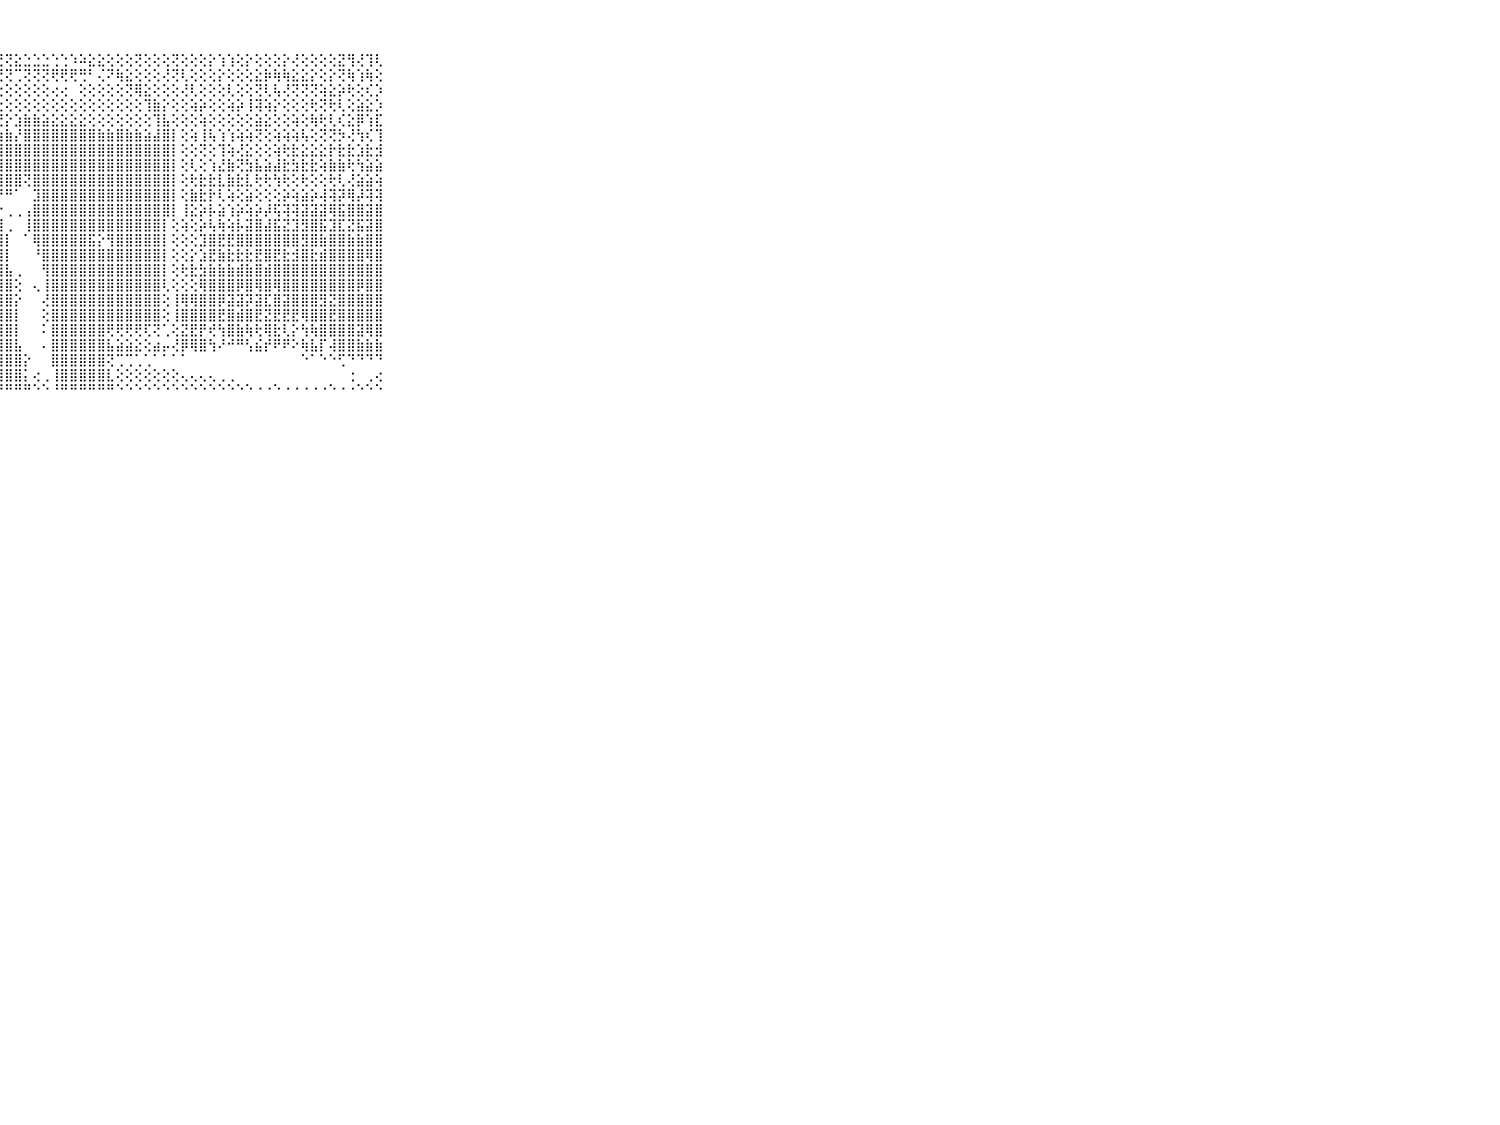

⠀⠀⠀⠀⠀⠀⠀⠀⠀⠀⠀⢕⢕⢕⢕⢕⣕⡗⢎⢕⢕⢕⢕⢕⢕⣵⡾⢟⢝⣕⣑⣑⣑⢑⢑⠱⠵⣕⣕⢕⢕⢕⢝⢕⢕⢕⢝⢕⢕⢕⡕⢱⢱⢕⡕⢕⢕⢕⡕⢜⢕⢕⢕⢕⣝⢻⢜⢹⢇⠀⠀⠀⠀⠀⠀⠀⠀⠀⠀⠀⠀
⠀⠀⠀⠀⠀⠀⠀⠀⠀⠀⠀⢕⣗⣗⢗⢇⢵⢜⢕⢕⢕⢕⢕⣵⡿⢏⢕⢝⢝⢉⢝⢝⢝⢟⢟⢟⢛⠃⢌⠝⢷⣕⢕⢕⢕⢜⢝⢇⢕⢕⢕⡕⢕⢕⢕⣕⡷⢷⢷⣕⣕⡕⢕⡕⢝⢷⢱⢷⢕⠀⠀⠀⠀⠀⠀⠀⠀⠀⠀⠀⠀
⠀⠀⠀⠀⠀⠀⠀⠀⠀⠀⠀⢕⢕⢕⢵⢕⡕⡕⢗⢕⢕⢱⣿⢟⢕⢕⢕⢕⢕⢕⢕⢕⢕⢔⢔⠀⢕⢕⢕⢕⢕⢝⢿⣕⢕⢕⢕⢜⢇⢕⢕⢕⢇⢕⢕⢝⢇⢧⢜⢝⢝⢝⢵⣕⡵⢗⢕⢎⡱⠀⠀⠀⠀⠀⠀⠀⠀⠀⠀⠀⠀
⠀⠀⠀⠀⠀⠀⠀⠀⠀⠀⠀⢝⢹⢝⢝⢹⢱⢇⢱⢕⢱⣿⣏⢕⢕⢕⢕⢕⢕⢕⢕⢕⢕⢕⢕⢕⢕⢕⢕⢕⢕⢕⢕⢹⣷⡕⢕⢕⢵⡵⢕⢕⢵⡵⢸⢽⢵⡕⢕⢕⢕⢗⢝⢗⢇⢕⣵⣕⡱⠀⠀⠀⠀⠀⠀⠀⠀⠀⠀⠀⠀
⠀⠀⠀⠀⠀⠀⠀⠀⠀⠀⠀⢕⢕⢕⢕⢕⡗⢕⢕⢕⣾⣿⣿⣿⣿⣿⡮⢞⡕⣱⣷⣷⣵⣕⣕⣕⣕⢕⢕⢕⢕⢕⢕⢕⢹⣧⢕⢕⢕⢵⢕⢕⢕⢕⢕⣵⣕⢕⢕⢵⢕⢷⢗⢇⢎⣕⡿⢱⣏⠀⠀⠀⠀⠀⠀⠀⠀⠀⠀⠀⠀
⠀⠀⠀⠀⠀⠀⠀⠀⠀⠀⠀⢱⢕⢕⢕⢕⢕⢕⢕⢱⣿⣿⣿⣿⢟⢋⢅⣱⣷⡜⣿⣿⣿⣿⣿⣿⣿⣿⣷⣷⣿⣷⣷⣵⣼⣿⡇⢕⢵⢸⢧⢱⢱⢵⢵⢝⢕⢵⢵⢵⢧⢕⢝⢝⡳⢜⢳⢎⢹⠀⠀⠀⠀⠀⠀⠀⠀⠀⠀⠀⠀
⠀⠀⠀⠀⠀⠀⠀⠀⠀⠀⠀⢕⢕⢵⢵⢕⢕⢕⢕⢜⣿⣿⣿⣿⣷⣿⡿⣿⣿⣿⣿⣿⣿⣿⣿⣿⣿⣿⣿⣿⣿⣿⣿⣿⣿⣿⡇⢕⢕⢝⢕⢹⢵⢜⣕⢕⢕⢵⢗⣗⣕⣕⣕⡗⣗⣗⣱⣗⣺⠀⠀⠀⠀⠀⠀⠀⠀⠀⠀⠀⠀
⠀⠀⠀⠀⠀⠀⠀⠀⠀⠀⠀⢕⢕⢕⢕⢕⢕⢕⢕⢸⣿⣿⣿⣿⣿⣿⣿⣿⣿⣿⣿⣿⣿⣿⣿⣿⣿⣿⣿⣿⣿⣿⣿⣿⣿⣿⡇⢕⢇⢕⢱⣜⣷⢝⣳⣧⣵⣼⣗⣳⣗⣗⢵⣷⣷⢗⢳⣵⣵⠀⠀⠀⠀⠀⠀⠀⠀⠀⠀⠀⠀
⠀⠀⠀⠀⠀⠀⠀⠀⠀⠀⠀⢕⢕⢕⢕⢕⣕⣱⣵⣼⣿⣿⣿⣿⣿⣿⣿⣿⣿⣿⢝⣿⣿⣿⣿⣿⣿⣿⣿⣿⣿⣿⣿⣿⣿⣿⡇⢕⢗⣗⣗⣇⣷⣗⣇⢗⢗⢳⢗⢕⢗⢕⢕⢗⢇⢜⣵⣵⢵⠀⠀⠀⠀⠀⠀⠀⠀⠀⠀⠀⠀
⠀⠀⠀⠀⠀⠀⠀⠀⠀⠀⠀⢕⢕⢕⢕⢱⣷⣿⣿⣿⣿⣿⣿⣿⣿⣿⠘⠟⠛⠁⠀⣹⣿⣿⣿⣿⣿⣿⣿⣿⣿⣿⣿⣿⣿⣿⡇⢕⣷⣗⡗⢇⢵⢕⣵⢕⢕⢕⡵⢵⣵⡵⢼⢽⡽⢿⡼⢽⢽⠀⠀⠀⠀⠀⠀⠀⠀⠀⠀⠀⠀
⠀⠀⠀⠀⠀⠀⠀⠀⠀⠀⠀⢜⢗⢇⢕⢕⢝⢝⢏⣽⣿⣿⣿⣿⣿⣿⣧⡑⢀⢀⢠⣿⣿⣿⣿⣿⣿⣿⣿⣿⣿⣿⣿⣿⣿⣿⡇⢸⣕⡵⡧⣵⢱⡵⢵⡵⡼⢯⢽⢽⣽⣽⣽⢿⣯⣿⣿⣽⣿⠀⠀⠀⠀⠀⠀⠀⠀⠀⠀⠀⠀
⠀⠀⠀⠀⠀⠀⠀⠀⠀⠀⠀⢕⢱⢕⡕⢕⣗⣇⢱⣕⣿⣿⣿⣿⣿⣿⣿⣿⢀⠀⢸⣿⣿⣿⣿⣿⣿⣿⣿⣿⣿⣿⣿⣿⣿⡇⢕⢵⢕⡵⢧⢷⢵⡧⣽⣿⣼⣯⣝⣹⣻⣿⣯⣹⣏⣝⣯⣽⣿⠀⠀⠀⠀⠀⠀⠀⠀⠀⠀⠀⠀
⠀⠀⠀⠀⠀⠀⠀⠀⠀⠀⠀⢕⢇⢕⢗⢇⢕⢕⢕⢕⣿⣿⣿⣿⣿⣿⣿⣿⡇⠀⠁⢿⣿⣿⣿⣿⣿⣯⡕⢻⣿⣿⣿⣿⣿⡇⢕⢕⢕⣹⣿⣟⣟⣿⣿⣿⣿⣿⣿⣿⣻⣿⣷⣿⣿⣷⣷⣿⣿⠀⠀⠀⠀⠀⠀⠀⠀⠀⠀⠀⠀
⠀⠀⠀⠀⠀⠀⠀⠀⠀⠀⠀⢕⢕⢕⢕⢕⢱⢕⢱⣵⣿⣿⣿⣿⣿⣿⣿⣿⡇⠀⠀⠘⣿⣿⣿⣿⣿⣿⣿⣿⣿⣿⣿⣿⣿⡇⢕⢕⡕⣱⣟⣷⣗⣗⣗⣟⣿⣟⣗⣺⣿⣗⣾⣿⣿⣿⣿⢿⣿⠀⠀⠀⠀⠀⠀⠀⠀⠀⠀⠀⠀
⠀⠀⠀⠀⠀⠀⠀⠀⠀⠀⠀⢵⡕⡼⢕⡜⢕⢕⢸⣿⣿⣿⣽⣿⣿⣿⣿⣿⣧⢀⠀⠀⢻⣿⣿⣿⣿⣿⣿⣿⣿⣿⣿⣿⣿⡇⢕⢗⣗⣳⣷⣷⣷⣾⣷⣿⣾⣿⣿⣿⣿⣿⣿⣿⣿⣿⣿⣿⣿⠀⠀⠀⠀⠀⠀⠀⠀⠀⠀⠀⠀
⠀⠀⠀⠀⠀⠀⠀⠀⠀⠀⠀⢝⣕⣾⣷⣸⣵⣷⣾⣿⣿⣿⣿⣿⣿⣿⣿⣿⣿⢕⠀⢄⢸⣿⣿⣿⣿⣿⣿⣿⣿⣿⣿⣿⣿⢇⢕⢕⢕⢿⣿⣿⣿⡿⣿⢿⣿⢿⣿⣿⣿⣿⣿⣿⣿⣿⡿⣿⣿⠀⠀⠀⠀⠀⠀⠀⠀⠀⠀⠀⠀
⠀⠀⠀⠀⠀⠀⠀⠀⠀⠀⠀⣿⣿⣿⣿⣿⣿⣿⣿⣿⣿⣿⣿⣿⣿⣿⣿⣿⣿⡕⠀⠀⢜⣿⣿⣿⣿⣿⣿⣿⣿⣿⣿⣿⣿⢕⢸⢿⢿⣿⣿⡿⣽⣽⡽⣽⣏⣿⣽⣿⣿⣿⣻⣝⣿⣿⣿⣿⣿⠀⠀⠀⠀⠀⠀⠀⠀⠀⠀⠀⠀
⠀⠀⠀⠀⠀⠀⠀⠀⠀⠀⠀⣿⣿⣿⣿⣿⣿⣿⣿⣿⣿⡟⢿⣿⣿⣿⣿⣿⣿⡇⠀⠀⢕⣿⣿⣿⣿⣿⣿⣿⣿⣿⣿⣿⣿⢕⢸⣿⣿⣿⣿⣟⣿⣾⣿⣟⣝⣟⣟⣟⢿⣿⣿⣟⣿⣿⣿⣿⣿⠀⠀⠀⠀⠀⠀⠀⠀⠀⠀⠀⠀
⠀⠀⠀⠀⠀⠀⠀⠀⠀⠀⠀⣿⣿⣿⣿⣿⣿⣿⣿⣿⣿⣯⣸⣿⣿⣿⣿⣿⣿⡇⠀⠀⠅⣿⣿⣿⣿⣿⣿⢟⢟⢟⢟⢏⢝⢁⢕⣝⣟⡟⢞⢳⣿⣷⢷⢗⢿⣗⢇⡕⢳⢷⣿⣿⣿⣿⣽⢿⣿⠀⠀⠀⠀⠀⠀⠀⠀⠀⠀⠀⠀
⠀⠀⠀⠀⠀⠀⠀⠀⠀⠀⠀⣿⣿⣿⣿⣿⣿⣿⣿⣿⣿⣿⣿⣿⣿⣿⣿⣿⣿⣧⠀⠀⠄⣿⣿⣿⣿⣿⣿⣧⣵⣵⣕⢕⣴⡤⢜⡿⢿⣿⢳⠜⠚⠛⢣⣮⡞⠟⠟⠕⢷⣧⡏⢼⣿⣿⣷⣷⣷⠀⠀⠀⠀⠀⠀⠀⠀⠀⠀⠀⠀
⠀⠀⠀⠀⠀⠀⠀⠀⠀⠀⠀⠙⠙⢙⠙⢙⢕⢙⢙⢑⢋⢙⢙⢻⣿⣿⣿⣿⣿⣿⡕⠀⠀⣿⣿⣿⣿⣿⣿⢝⢉⢉⢁⢁⠁⠁⠁⠁⠀⠀⠀⠀⠀⠀⠀⠀⠀⠀⠀⠀⠑⠁⠑⠑⢋⠙⠙⠙⠙⠀⠀⠀⠀⠀⠀⠀⠀⠀⠀⠀⠀
⠀⠀⠀⠀⠀⠀⠀⠀⠀⠀⠀⠀⠑⠁⢔⢕⢑⢕⢕⢕⢕⢕⢕⣼⣿⣿⣿⣿⣿⣿⡅⢔⢀⢸⣿⣿⣿⣿⣿⣇⢕⢕⢕⢕⢕⢕⢕⢄⢄⢄⢄⢀⢀⠀⠀⠀⠀⠀⠀⠀⠀⠀⠀⠀⠀⢐⠀⢀⢔⠀⠀⠀⠀⠀⠀⠀⠀⠀⠀⠀⠀
⠀⠀⠀⠀⠀⠀⠀⠀⠀⠀⠀⠀⠀⠐⠑⠑⠑⠑⠑⠑⠑⠑⠑⠛⠛⠛⠛⠛⠛⠛⠛⠑⠑⠘⠛⠛⠛⠛⠛⠛⠑⠑⠑⠑⠑⠑⠑⠑⠑⠑⠑⠑⠑⠑⠑⠐⠐⠑⠐⠐⠐⠐⠐⠑⠐⠐⠑⠑⠑⠀⠀⠀⠀⠀⠀⠀⠀⠀⠀⠀⠀